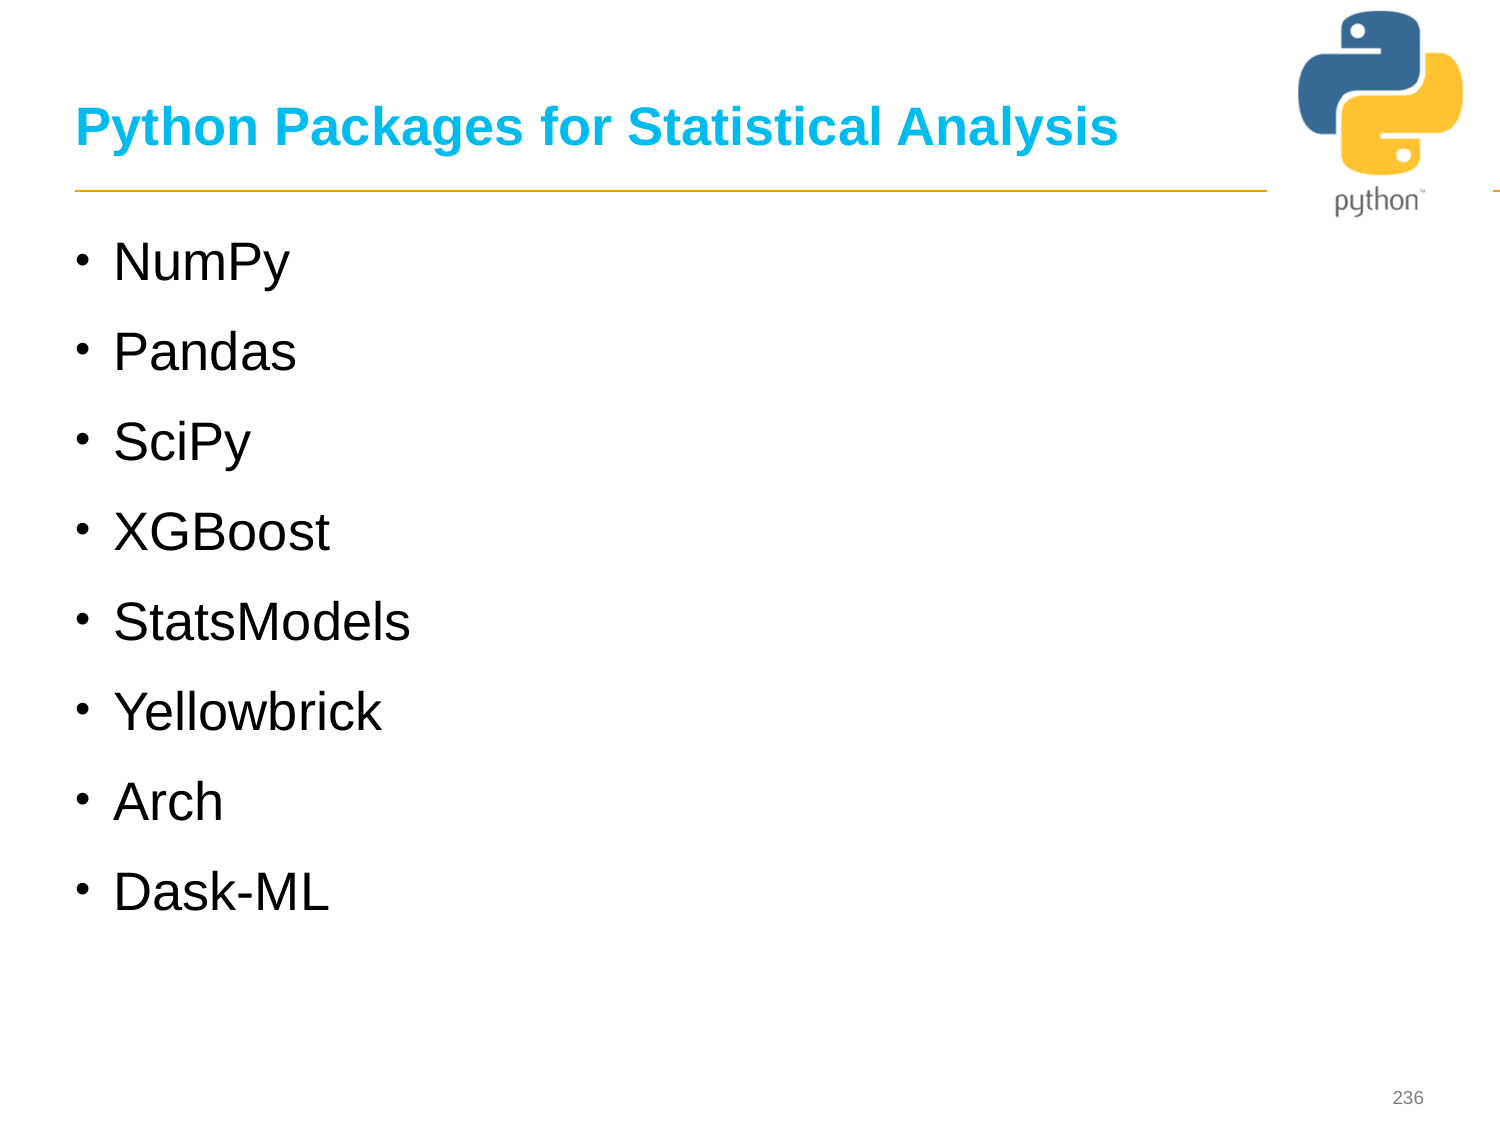

# Python Packages for Statistical Analysis
NumPy
Pandas
SciPy
XGBoost
StatsModels
Yellowbrick
Arch
Dask-ML